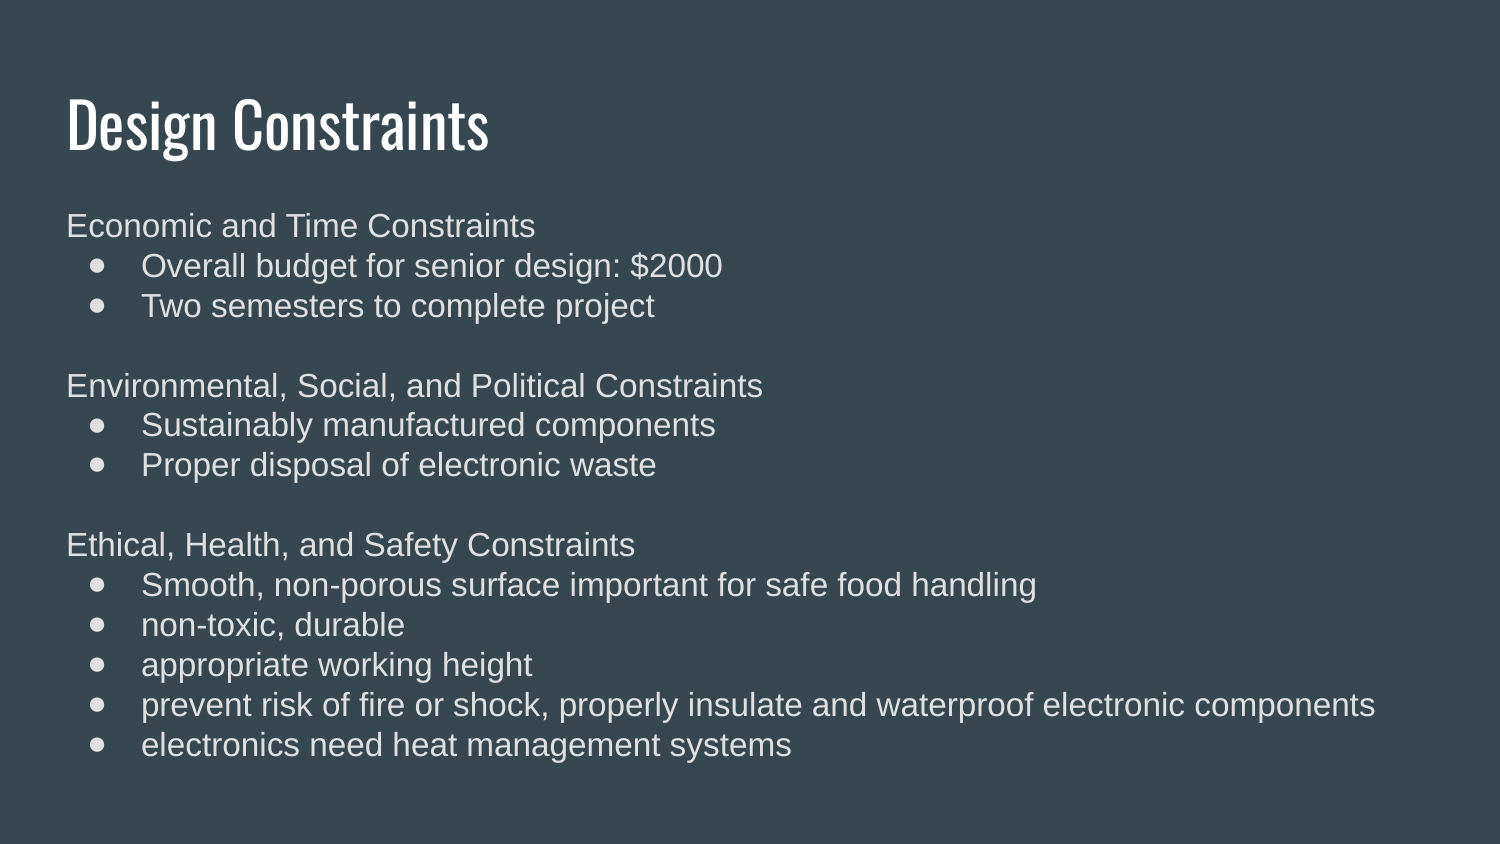

# Design Constraints
Economic and Time Constraints
Overall budget for senior design: $2000
Two semesters to complete project

Environmental, Social, and Political Constraints
Sustainably manufactured components
Proper disposal of electronic waste

Ethical, Health, and Safety Constraints
Smooth, non-porous surface important for safe food handling
non-toxic, durable
appropriate working height
prevent risk of fire or shock, properly insulate and waterproof electronic components
electronics need heat management systems